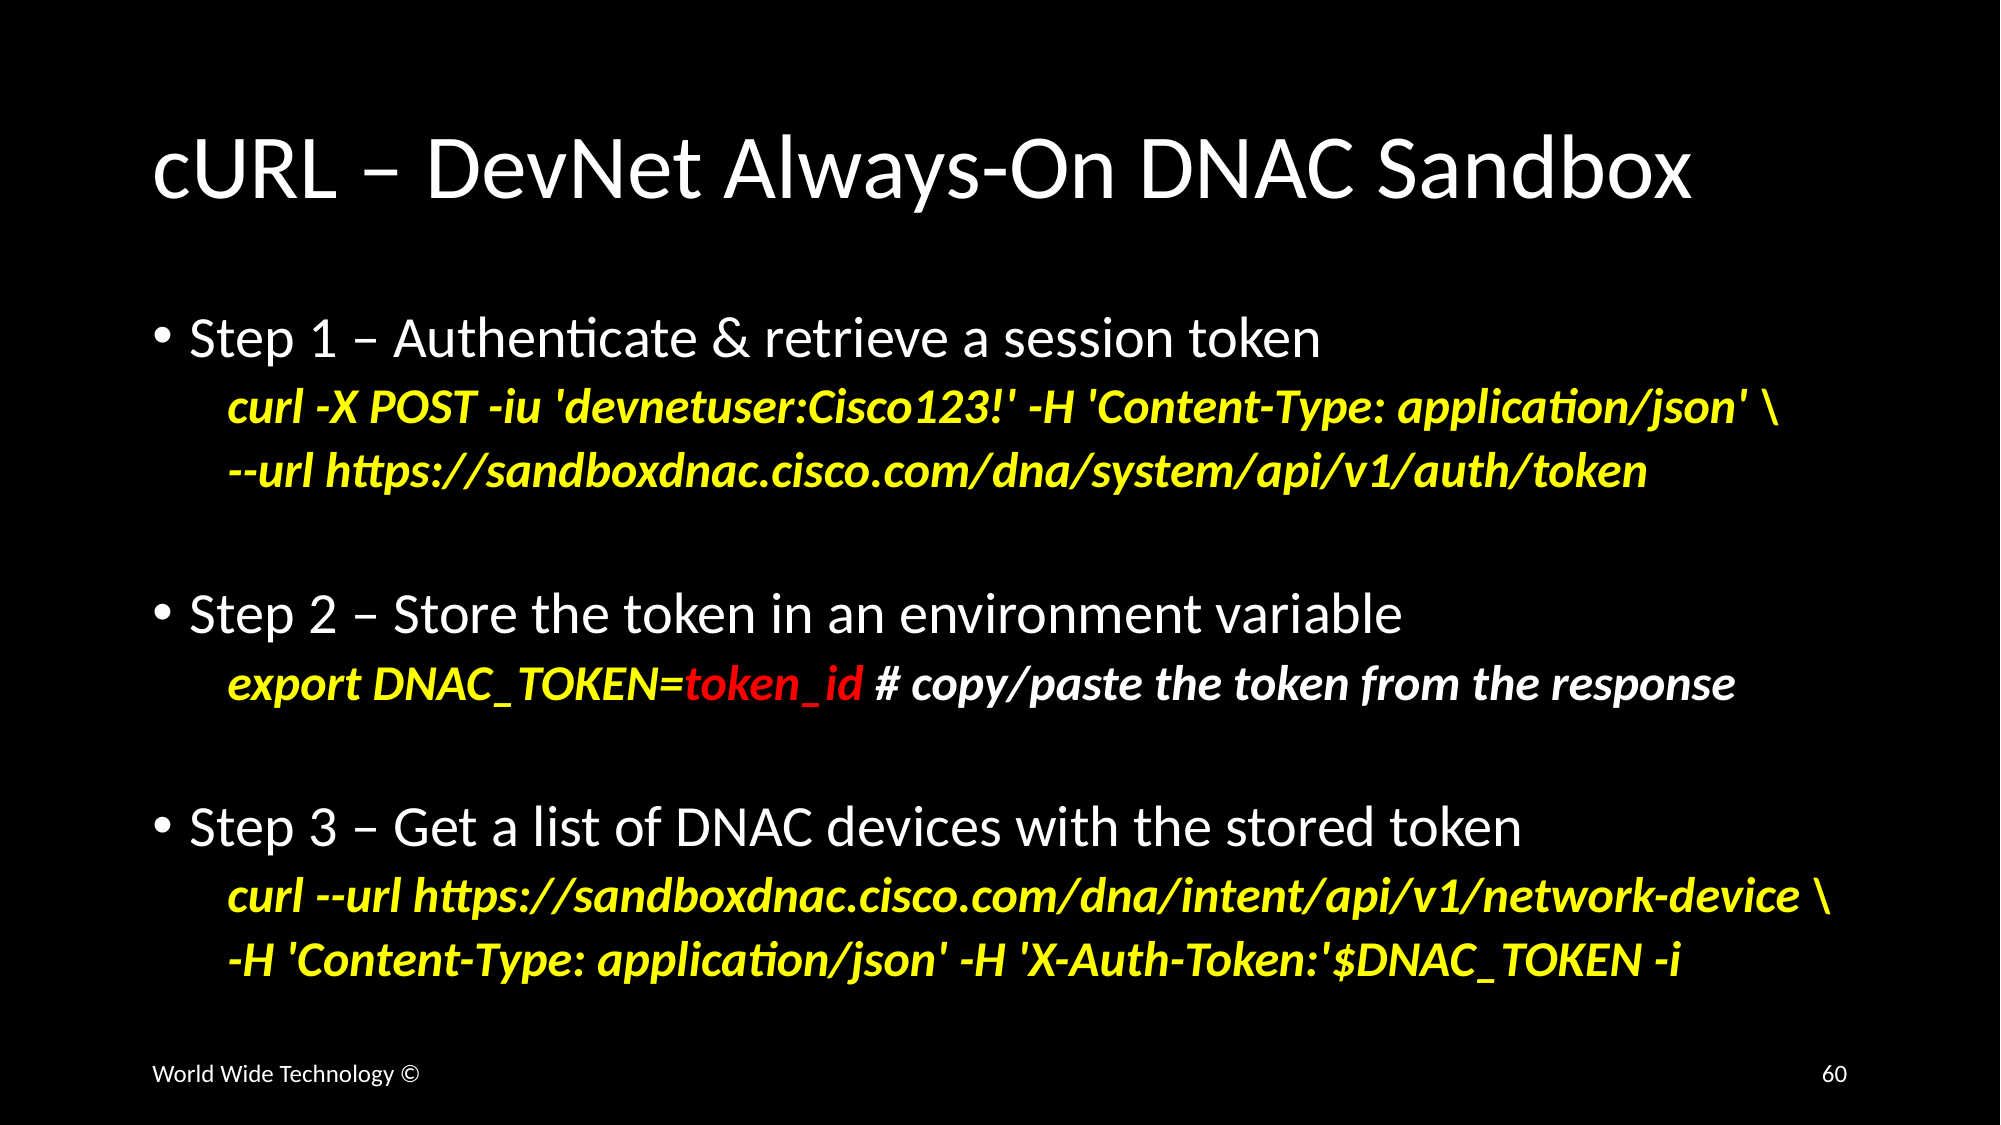

# cURL – DevNet Always-On DNAC Sandbox
Step 1 – Authenticate & retrieve a session token
curl -X POST -iu 'devnetuser:Cisco123!' -H 'Content-Type: application/json' \
--url https://sandboxdnac.cisco.com/dna/system/api/v1/auth/token

Step 2 – Store the token in an environment variable
export DNAC_TOKEN=token_id # copy/paste the token from the response

Step 3 – Get a list of DNAC devices with the stored token
curl --url https://sandboxdnac.cisco.com/dna/intent/api/v1/network-device \
-H 'Content-Type: application/json' -H 'X-Auth-Token:'$DNAC_TOKEN -i
World Wide Technology ©
60